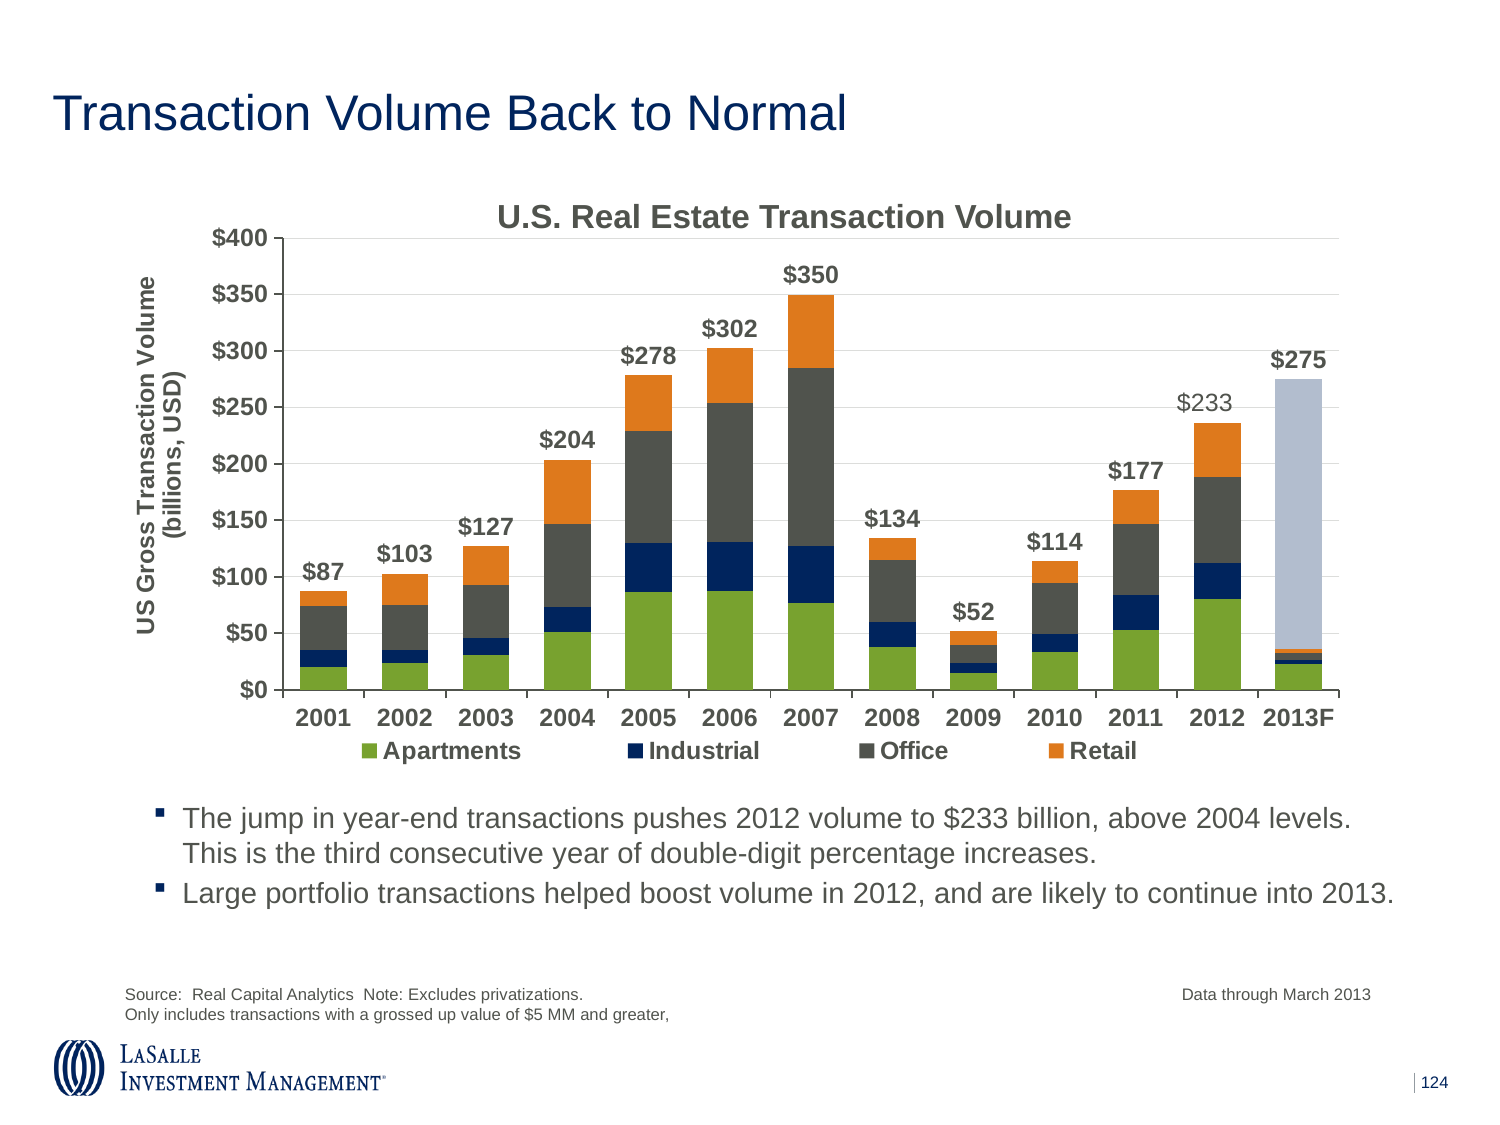

# Transaction Volume Back to Normal
U.S. Real Estate Transaction Volume

### Chart

| Category | Apartments  | Industrial | Office | Retail | Forecast |  |
|---|---|---|---|---|---|---|
| 2001 | 19.986750184556705 | 15.389604984026299 | 38.283297379991694 | 13.139872936507405 | None | 86.7995254850821 |
| 2002 | 23.67171952359289 | 11.765164419514 | 39.39604926461099 | 27.797516607487193 | None | 102.63044981520507 |
| 2003 | 30.94528803018869 | 14.554615263294805 | 47.30320352150749 | 34.452921749042034 | None | 127.25602856403302 |
| 2004 | 50.606534661607405 | 22.793055456362577 | 72.8633336746916 | 57.38229056230532 | None | 203.6452143549669 |
| 2005 | 86.04659618073197 | 43.48348425007854 | 99.43307807064564 | 49.370520694691976 | None | 278.33367919614807 |
| 2006 | 87.54978853332393 | 42.66350362188233 | 123.86615367408862 | 48.26535935728441 | None | 302.34480518657926 |
| 2007 | 76.24623556013815 | 50.52698074150813 | 158.06730848914933 | 64.762304592747 | None | 349.6028293835426 |
| 2008 | 37.6700038542661 | 21.857504110495384 | 54.92079115594552 | 19.9079572101776 | None | 134.3562563308846 |
| 2009 | 14.7389578548036 | 8.3563104734733 | 16.008267513459 | 12.727359566124198 | None | 51.830895407860105 |
| 2010 | 32.84880142526 | 16.432025038442102 | 44.632118647079714 | 19.7363315710219 | None | 113.64927668180371 |
| 2011 | 52.9525379549381 | 30.741995523264915 | 62.638154934860175 | 30.627028281919902 | None | 176.9597166949831 |
| 2012 | 80.55452736566458 | 31.31256491126219 | 76.32337806501788 | 47.83894331888177 | None | 236.02941366082644 |
| 2013F | 22.64355890620902 | 3.684090681921299 | 5.695139464404502 | 4.287816348418002 | 238.68939459904718 | 275.0 |
The jump in year-end transactions pushes 2012 volume to $233 billion, above 2004 levels. This is the third consecutive year of double-digit percentage increases.
Large portfolio transactions helped boost volume in 2012, and are likely to continue into 2013.

Source:  Real Capital Analytics  Note: Excludes privatizations.	Data through March 2013
Only includes transactions with a grossed up value of $5 MM and greater,